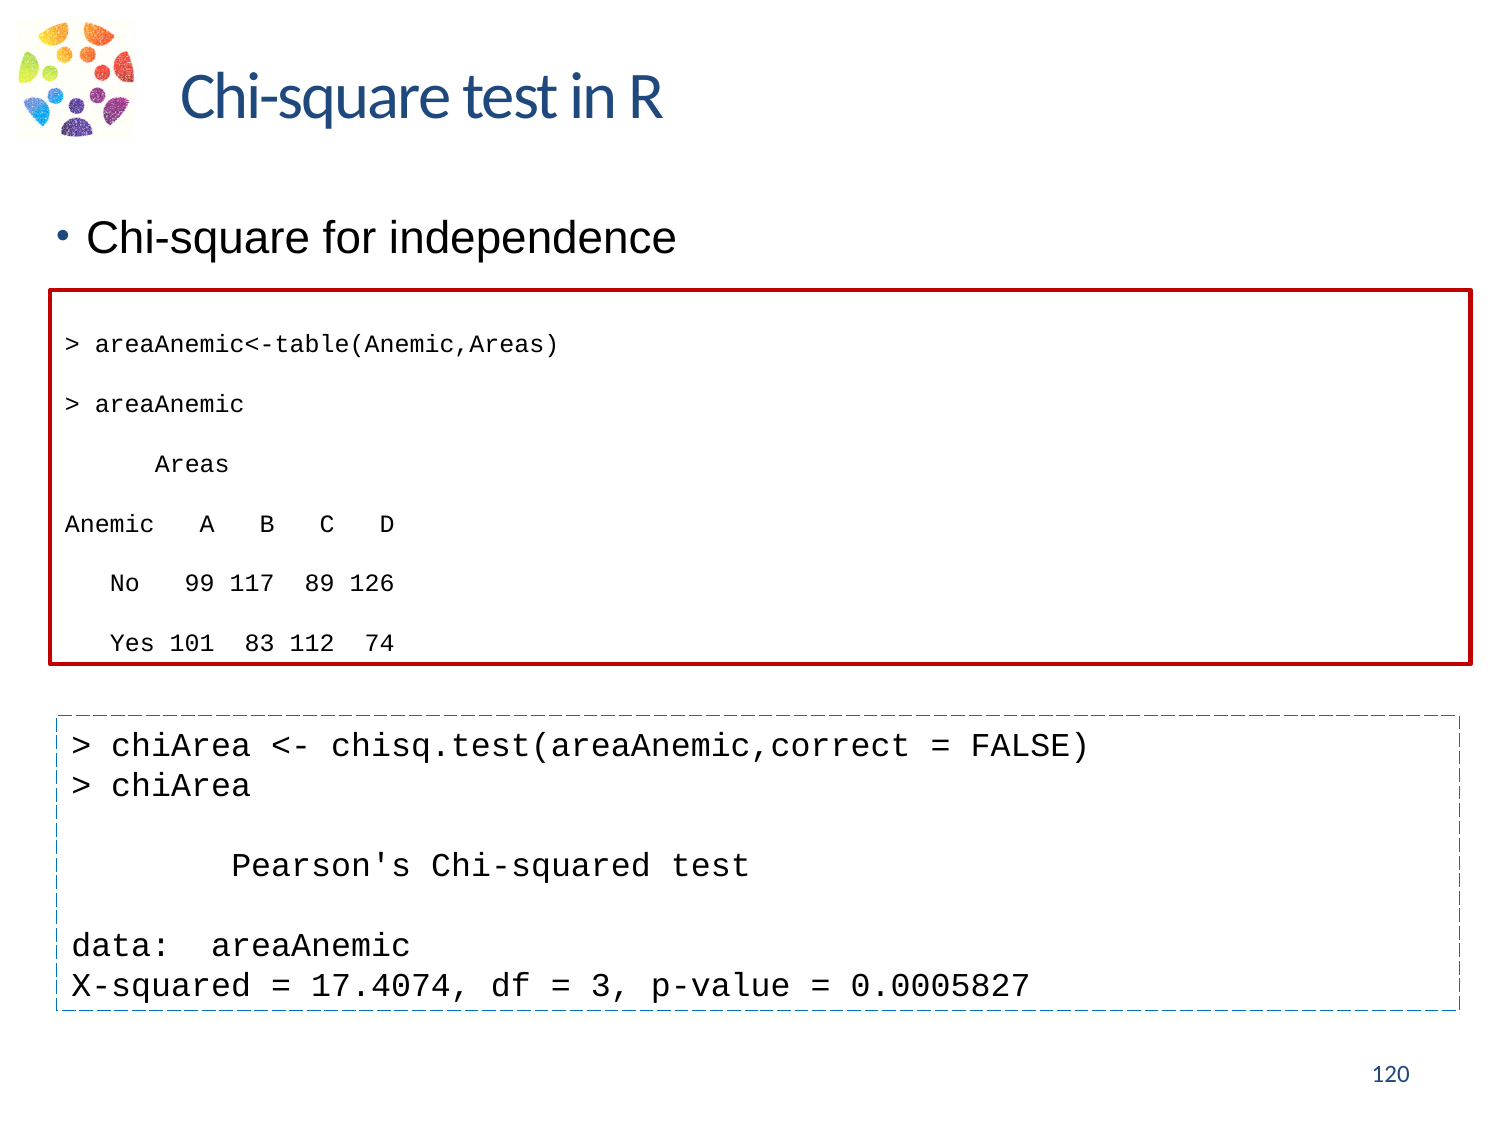

Chi-square test in R
Chi-square for independence

> areaAnemic<-table(Anemic,Areas)
> areaAnemic
      Areas
Anemic   A   B   C   D
   No   99 117  89 126
   Yes 101  83 112  74
> chiArea <- chisq.test(areaAnemic,correct = FALSE)
> chiArea

        Pearson's Chi-squared test

data:  areaAnemic
X-squared = 17.4074, df = 3, p-value = 0.0005827
120